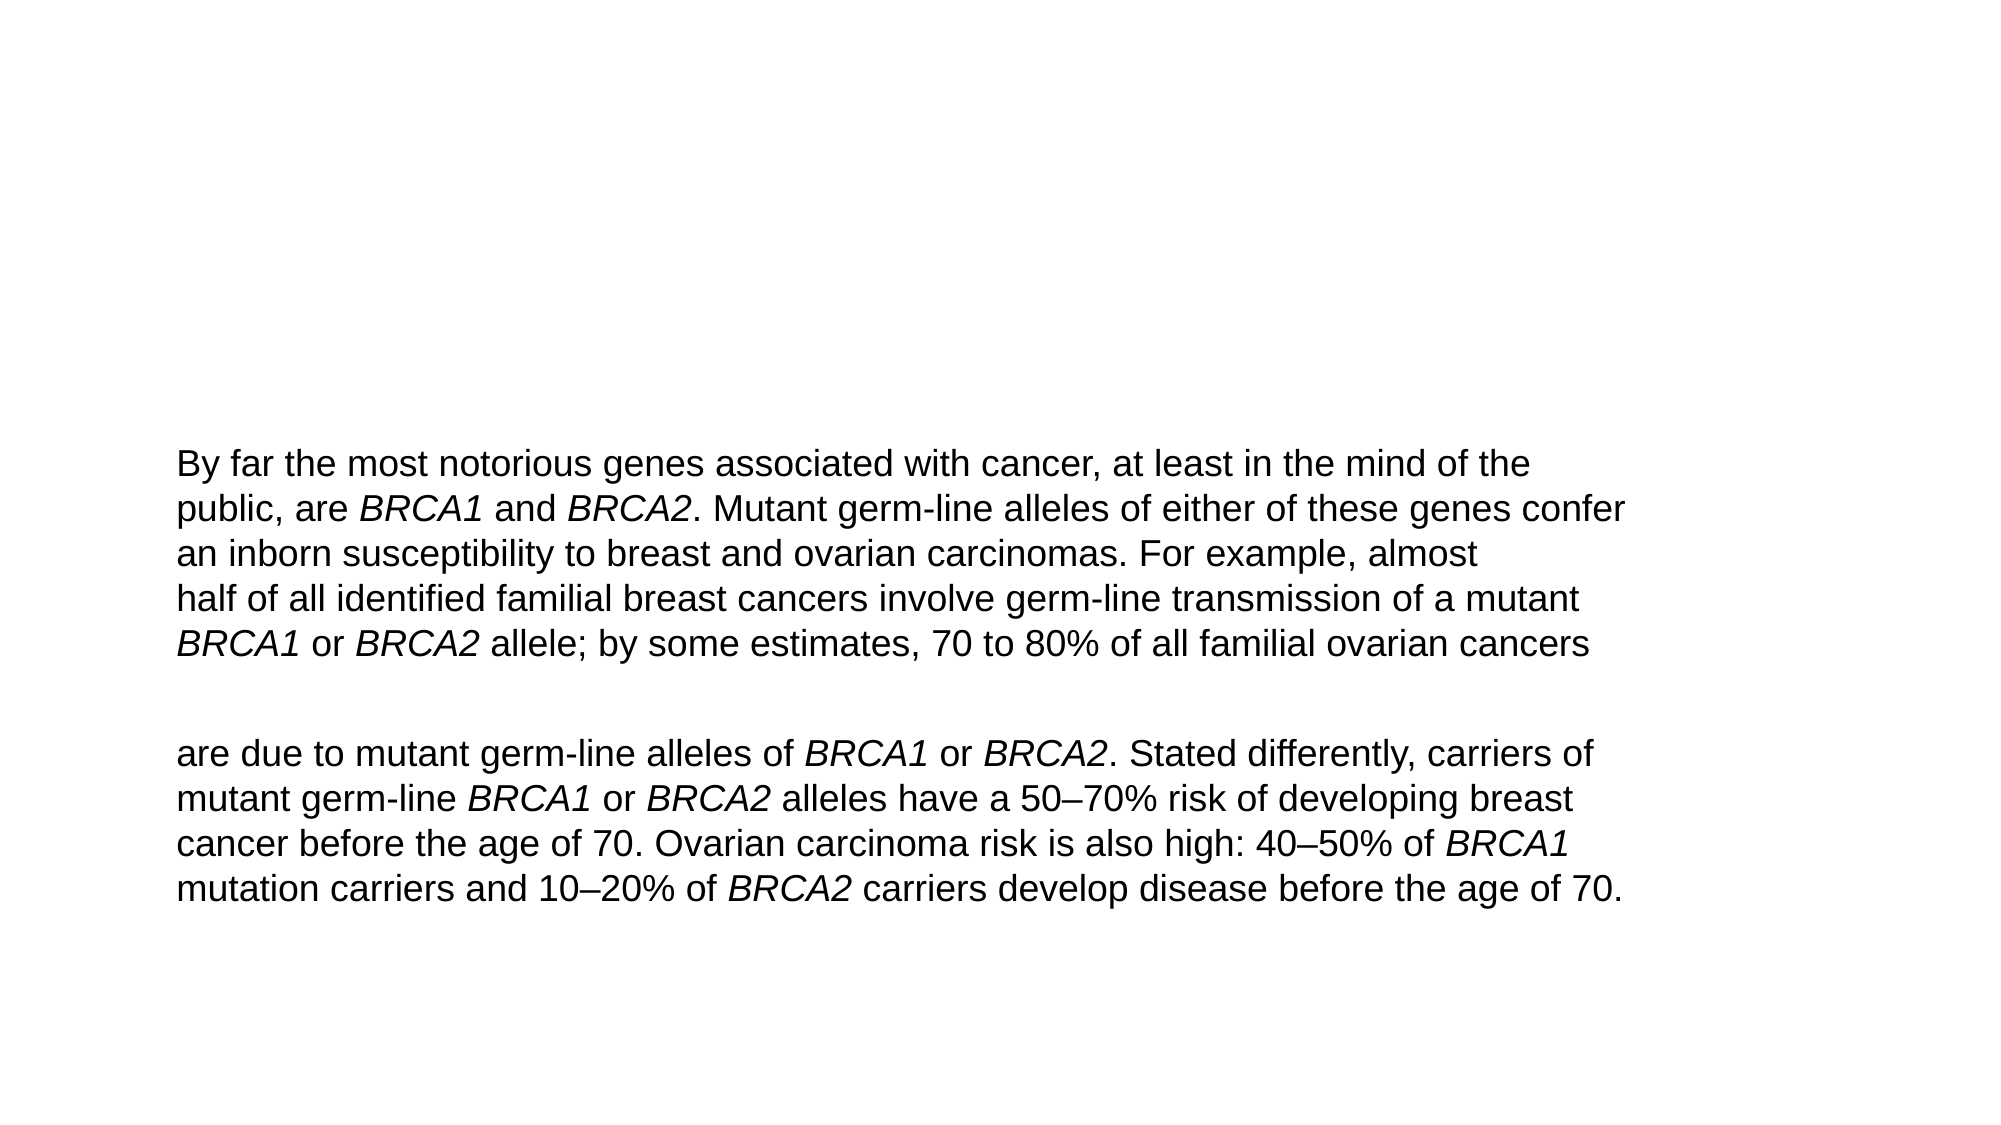

By far the most notorious genes associated with cancer, at least in the mind of the
public, are BRCA1 and BRCA2. Mutant germ-line alleles of either of these genes confer
an inborn susceptibility to breast and ovarian carcinomas. For example, almost
half of all identified familial breast cancers involve germ-line transmission of a mutant
BRCA1 or BRCA2 allele; by some estimates, 70 to 80% of all familial ovarian cancers
are due to mutant germ-line alleles of BRCA1 or BRCA2. Stated differently, carriers of
mutant germ-line BRCA1 or BRCA2 alleles have a 50–70% risk of developing breast
cancer before the age of 70. Ovarian carcinoma risk is also high: 40–50% of BRCA1
mutation carriers and 10–20% of BRCA2 carriers develop disease before the age of 70.